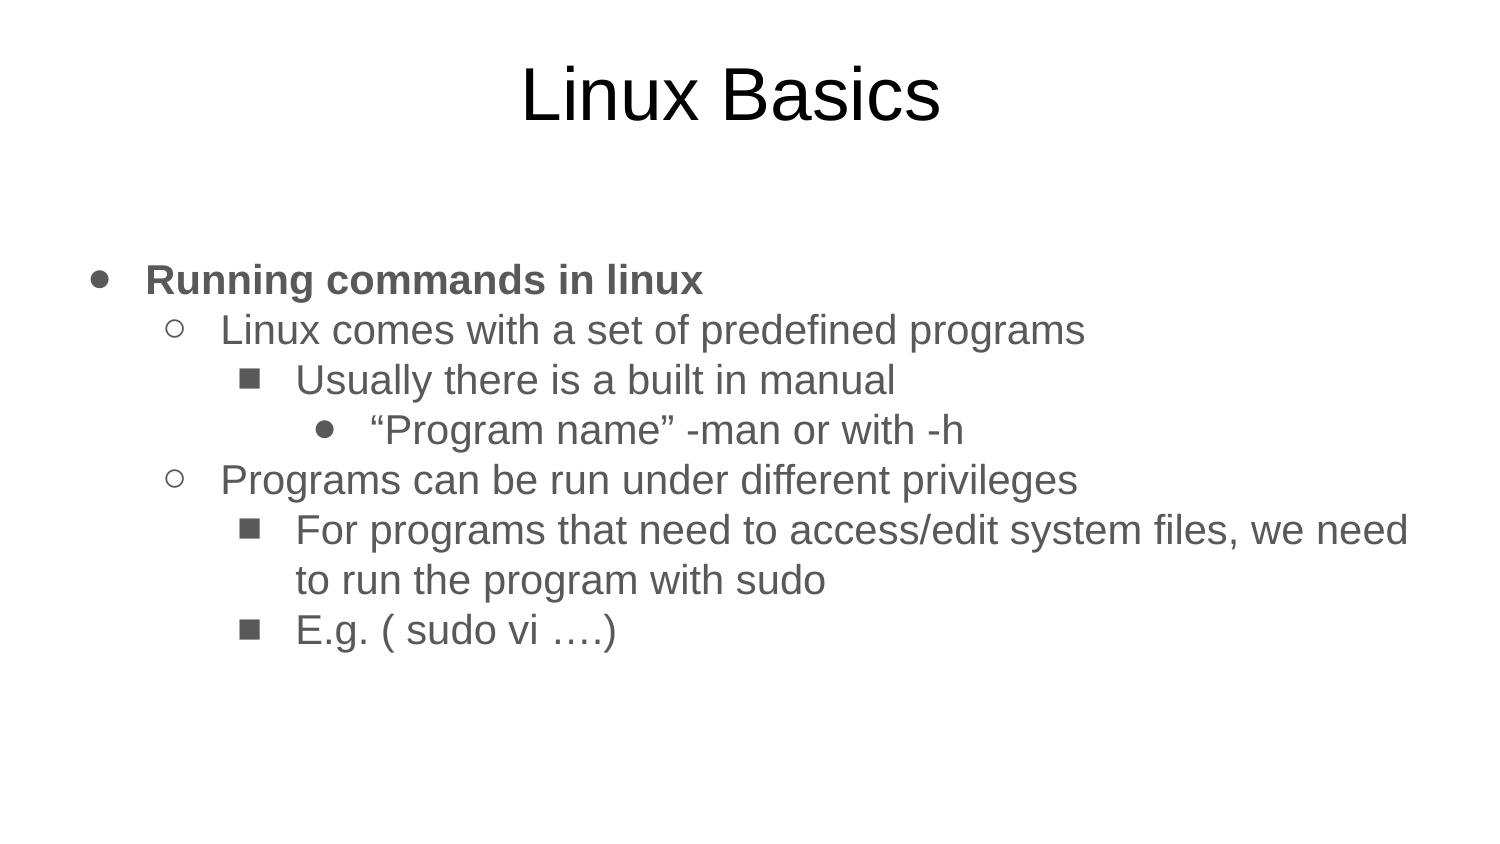

# Linux Basics
Running commands in linux
Linux comes with a set of predefined programs
Usually there is a built in manual
“Program name” -man or with -h
Programs can be run under different privileges
For programs that need to access/edit system files, we need to run the program with sudo
E.g. ( sudo vi ….)